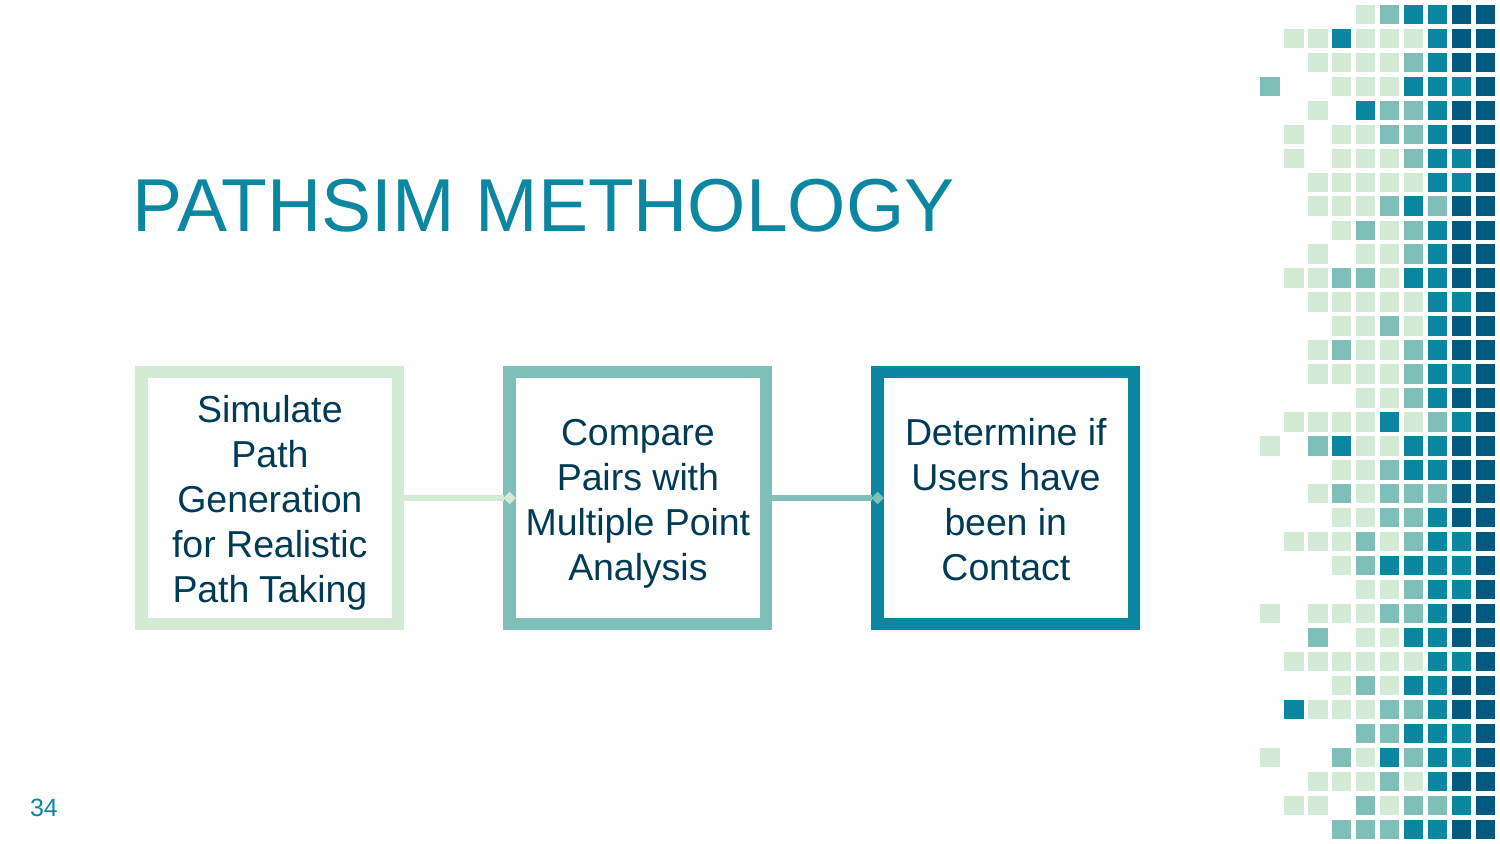

# PATHSIM METHOLOGY
Simulate Path Generation for Realistic Path Taking
Determine if Users have been in Contact
Compare Pairs with Multiple Point Analysis
34